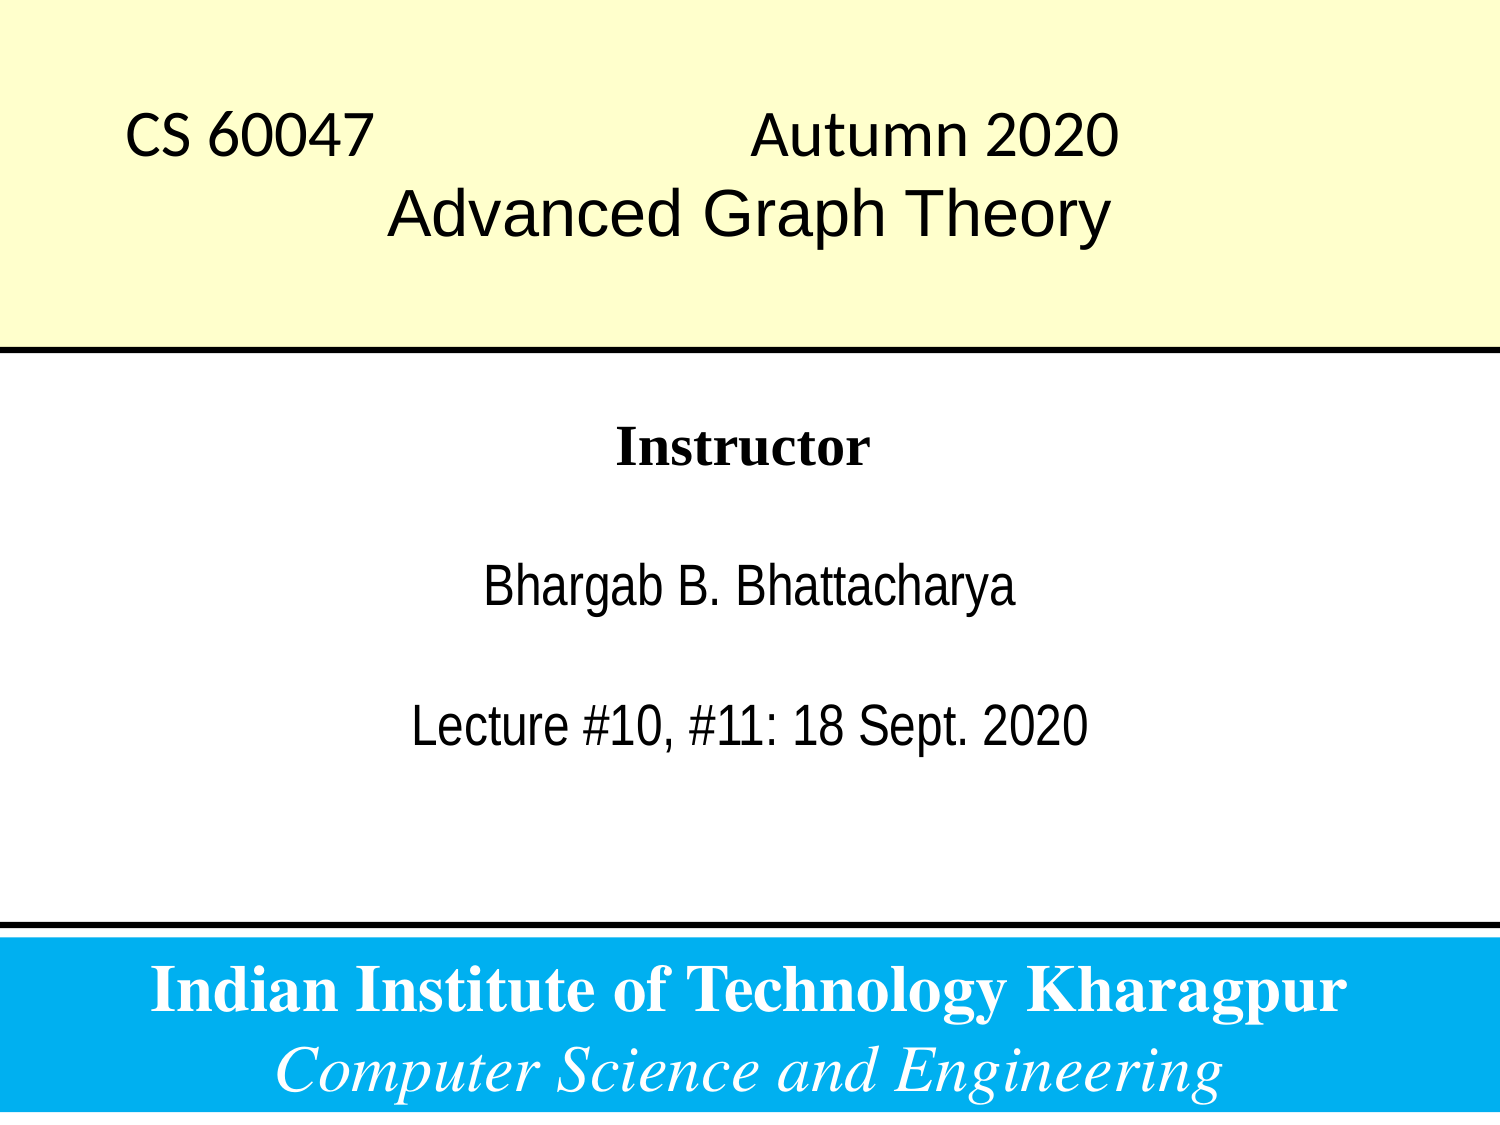

# CS 60047                         Autumn 2020 Advanced Graph Theory

Instructor

Bhargab B. Bhattacharya

Lecture #10, #11: 18 Sept. 2020

Indian Institute of Technology Kharagpur
Computer Science and Engineering